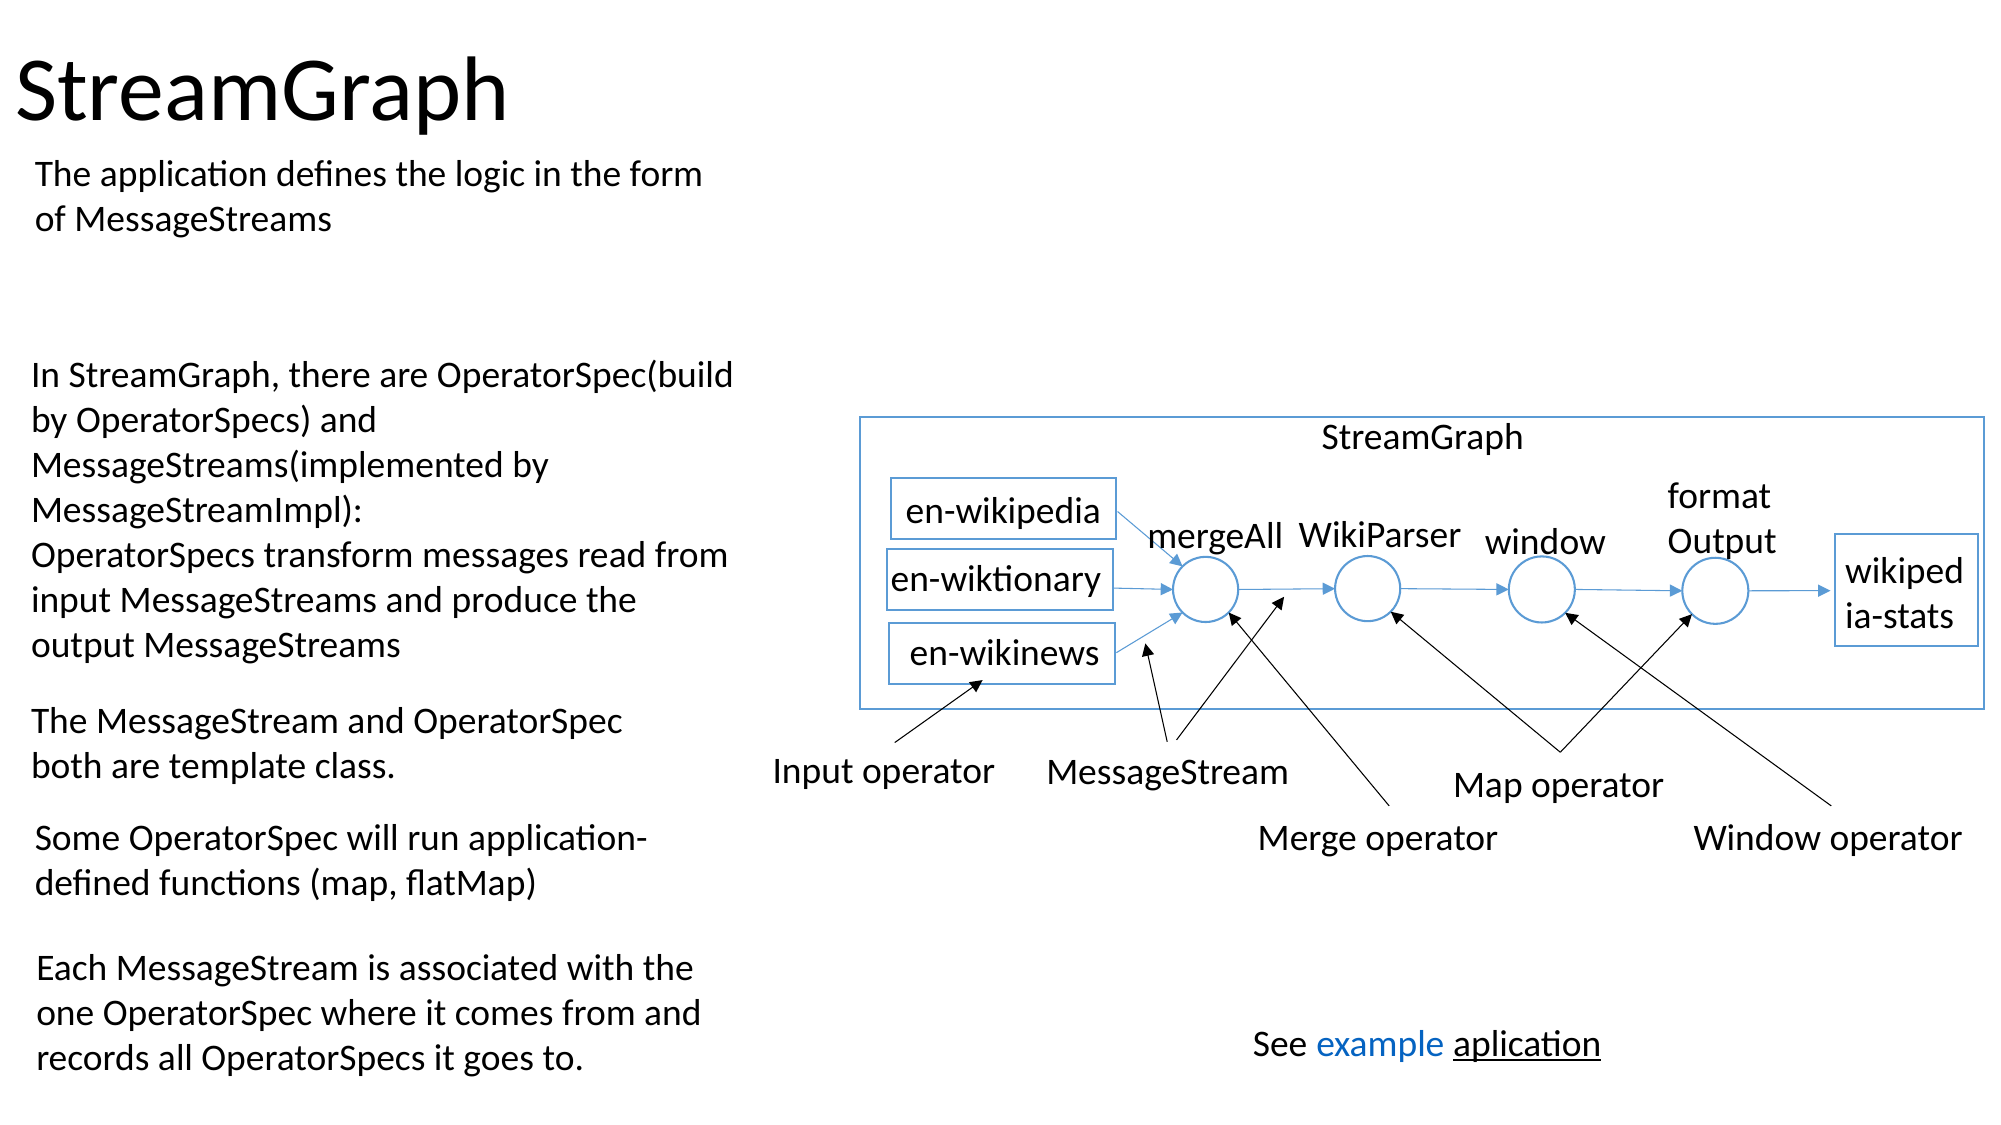

# StreamGraph
The application defines the logic in the form of MessageStreams
In StreamGraph, there are OperatorSpec(build by OperatorSpecs) and MessageStreams(implemented by MessageStreamImpl):
OperatorSpecs transform messages read from input MessageStreams and produce the output MessageStreams
StreamGraph

formatOutput

en-wikipedia
WikiParser
mergeAll
window

wikipedia-stats
en-wiktionary

en-wikinews

The MessageStream and OperatorSpec both are template class.
Input operator
MessageStream
Map operator
Some OperatorSpec will run application-defined functions (map, flatMap)
Merge operator
Window operator
Each MessageStream is associated with the one OperatorSpec where it comes from and records all OperatorSpecs it goes to.
See example aplication